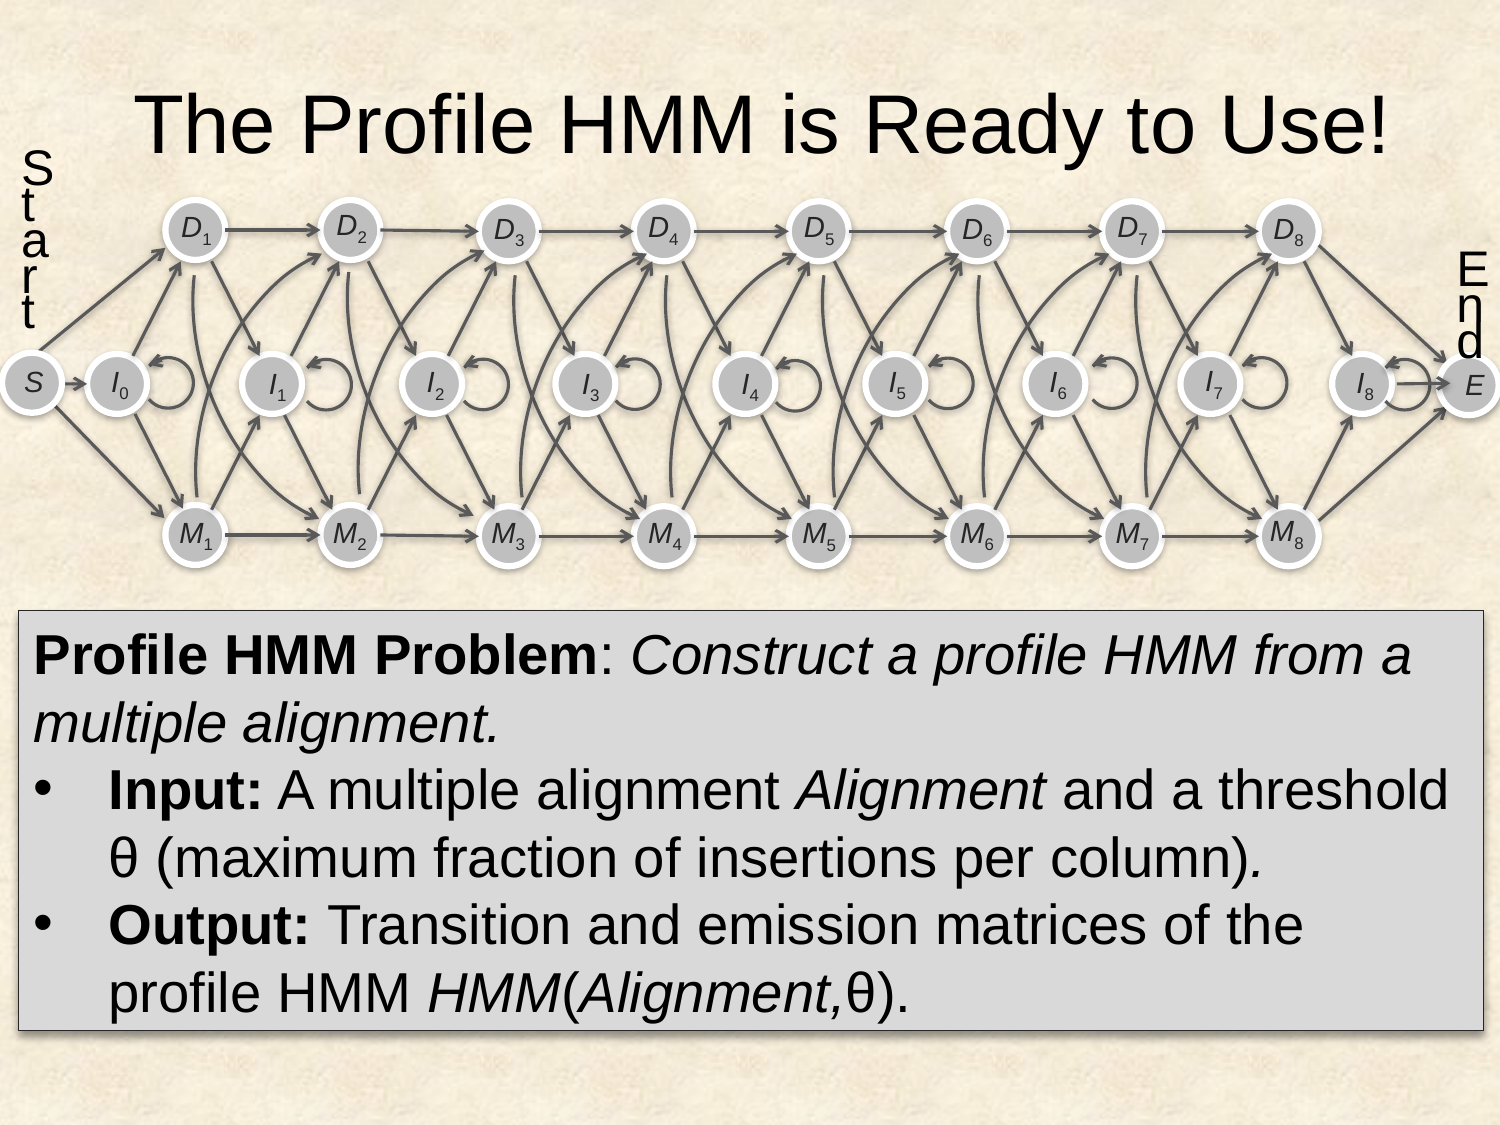

The Profile HMM is Ready to Use!
D2

D1

D4

D5
D7
D3
D6
D8

I7

S
I6
I0
I5
I2
I8

I1

I3
I4

E

M8

M1
M2
M3
M4
M6
M7
M5
S
t
a
r
t

E
n
d
Profile HMM Problem: Construct a profile HMM from a multiple alignment.
Input: A multiple alignment Alignment and a threshold θ (maximum fraction of insertions per column).
Output: Transition and emission matrices of the profile HMM HMM(Alignment,θ).
But what are Transition and Emission matrices?